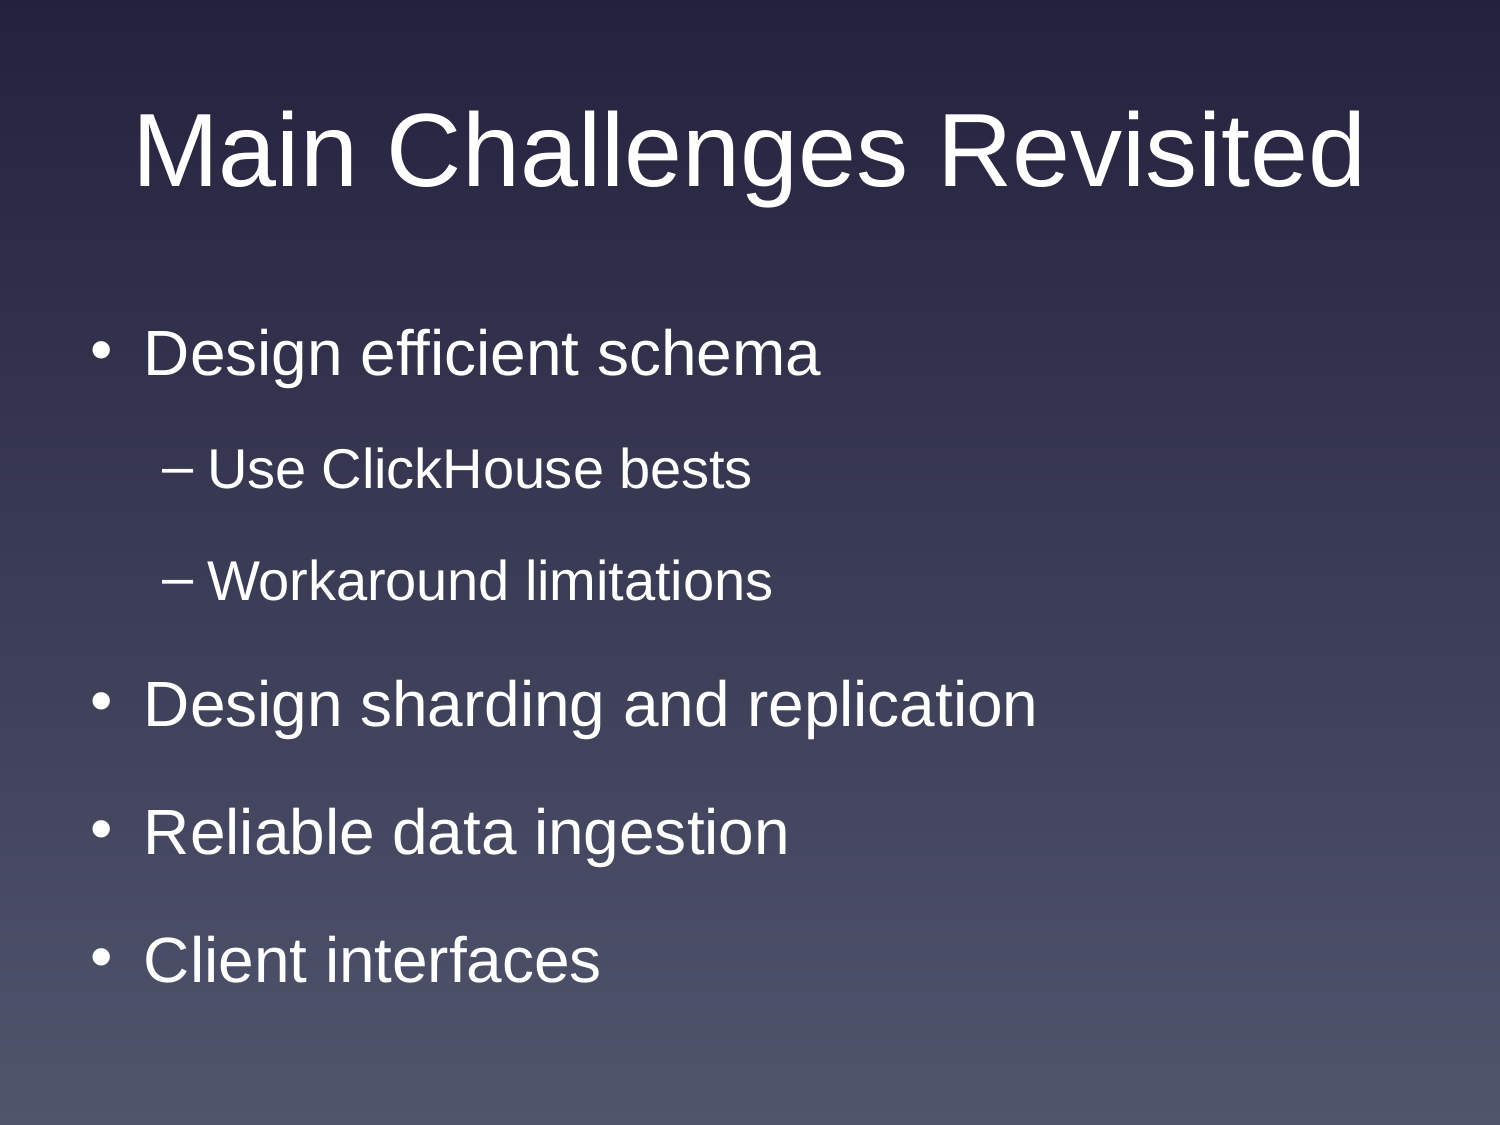

# Main Challenges Revisited
Design efficient schema
Use ClickHouse bests
Workaround limitations
Design sharding and replication
Reliable data ingestion
Client interfaces